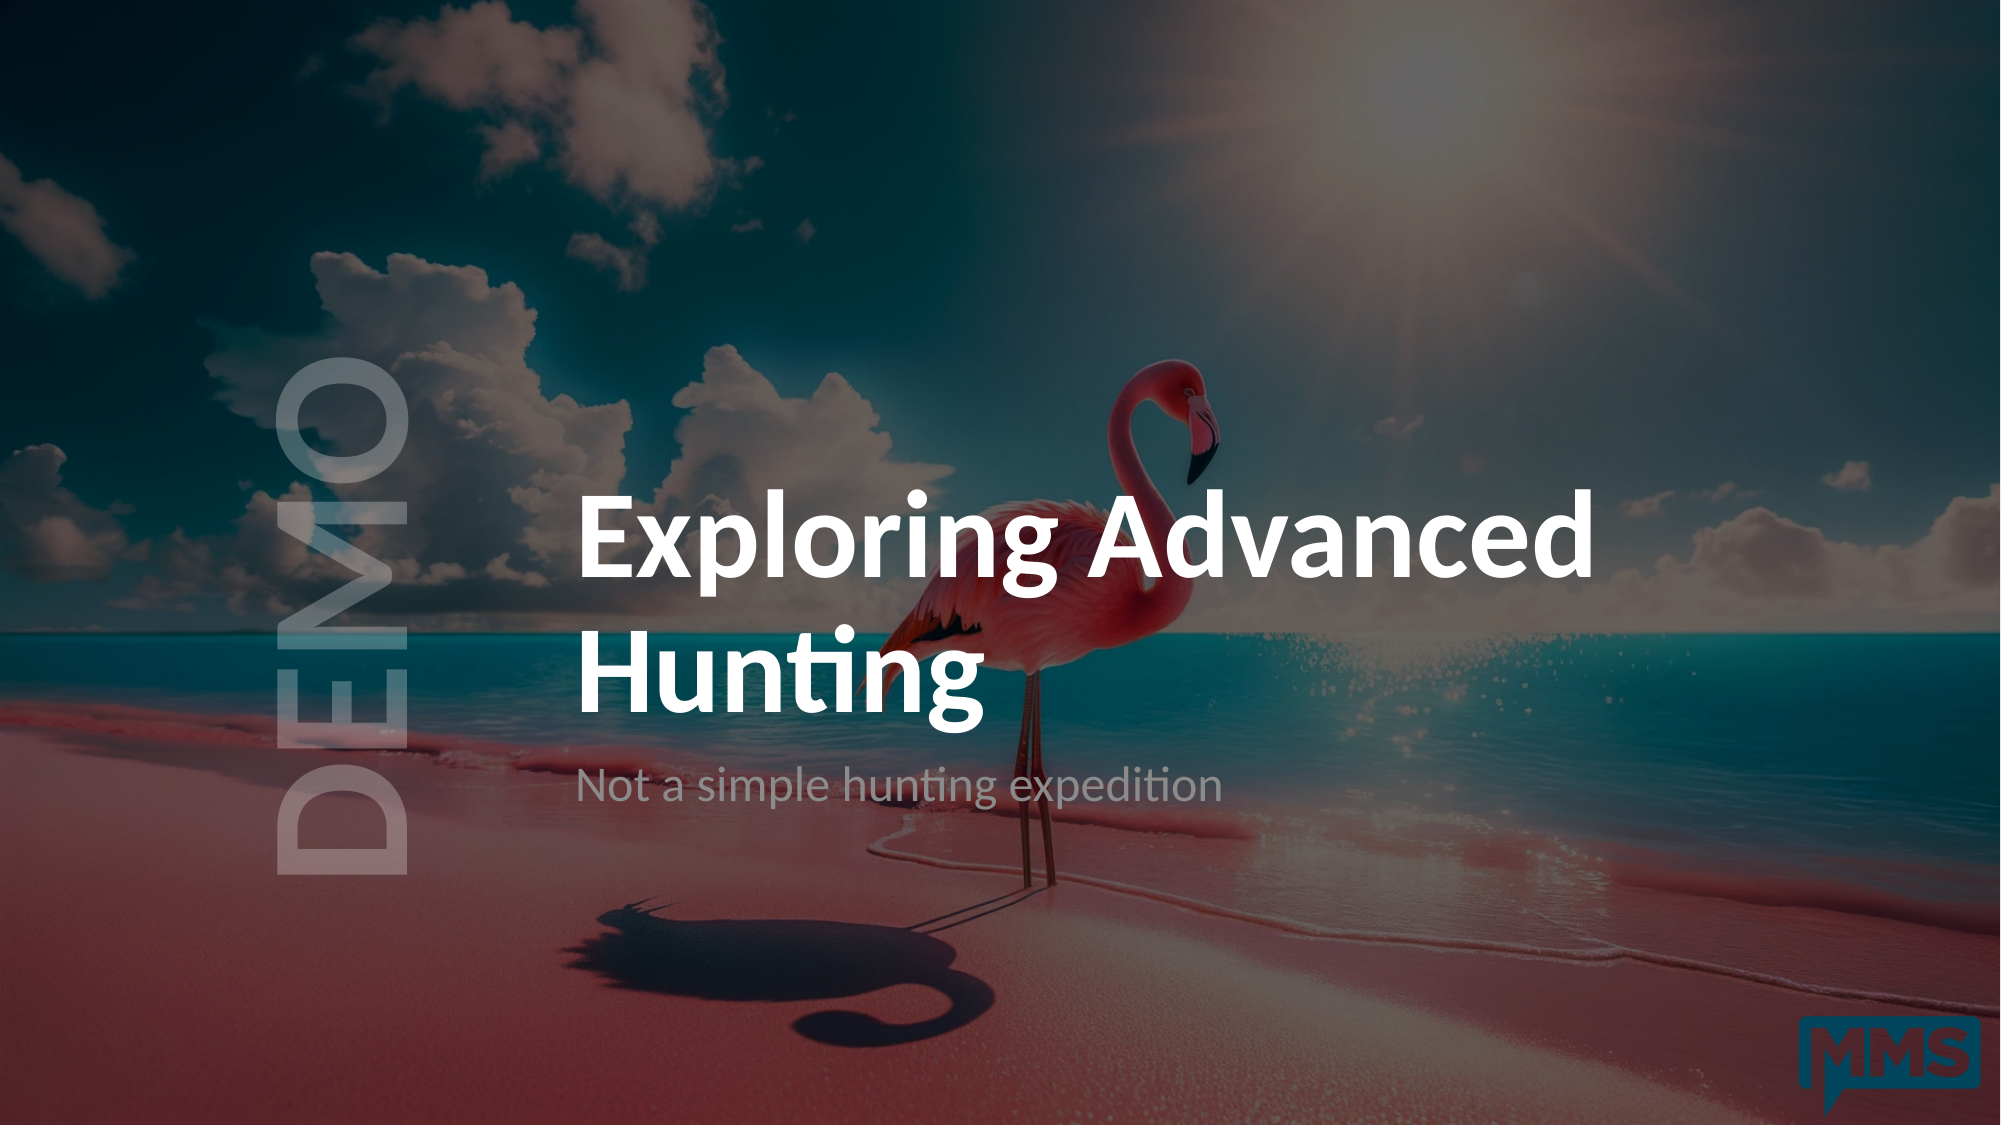

# Exploring Advanced Hunting
Not a simple hunting expedition